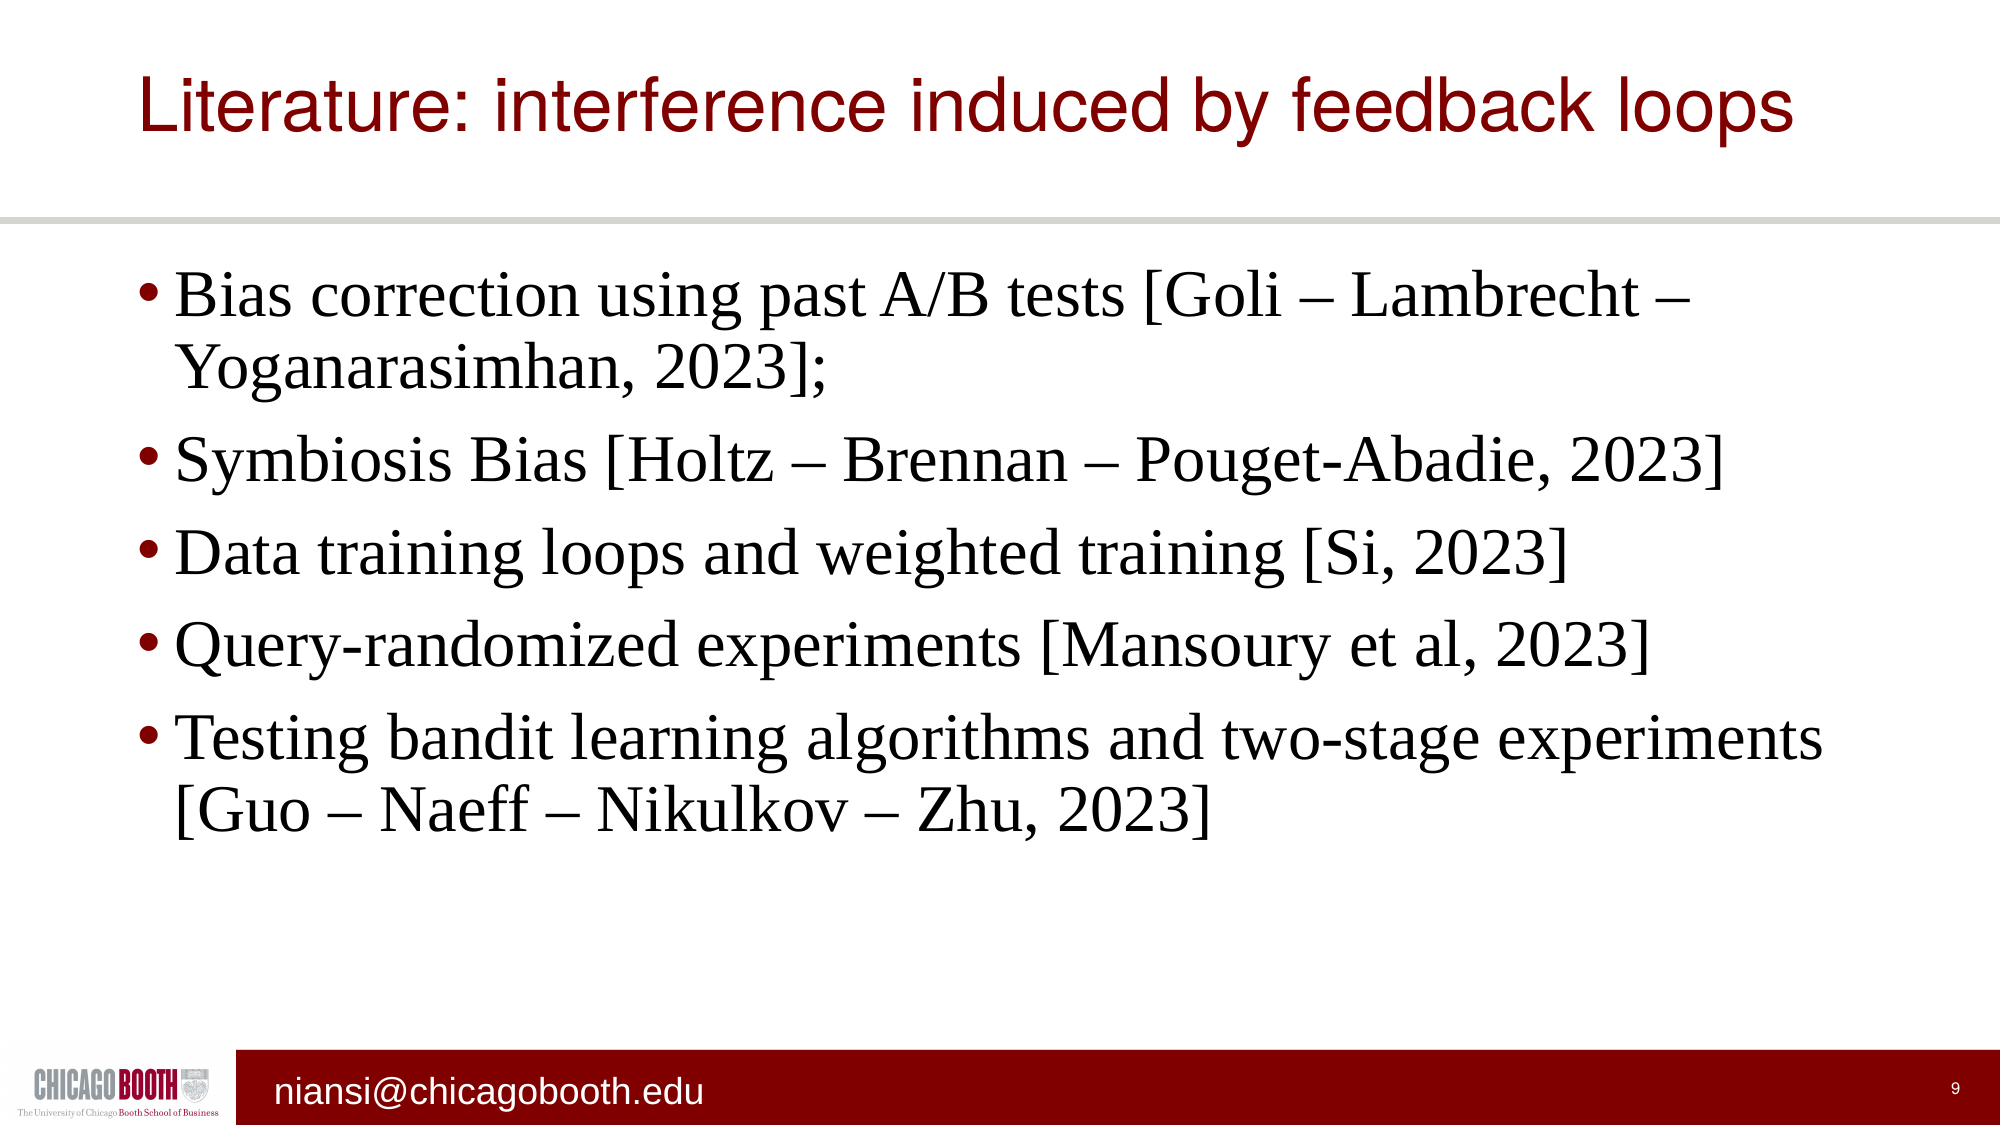

# Literature: interference induced by feedback loops
Bias correction using past A/B tests [Goli – Lambrecht – Yoganarasimhan, 2023];
Symbiosis Bias [Holtz – Brennan – Pouget-Abadie, 2023]
Data training loops and weighted training [Si, 2023]
Query-randomized experiments [Mansoury et al, 2023]
Testing bandit learning algorithms and two-stage experiments [Guo – Naeff – Nikulkov – Zhu, 2023]
9